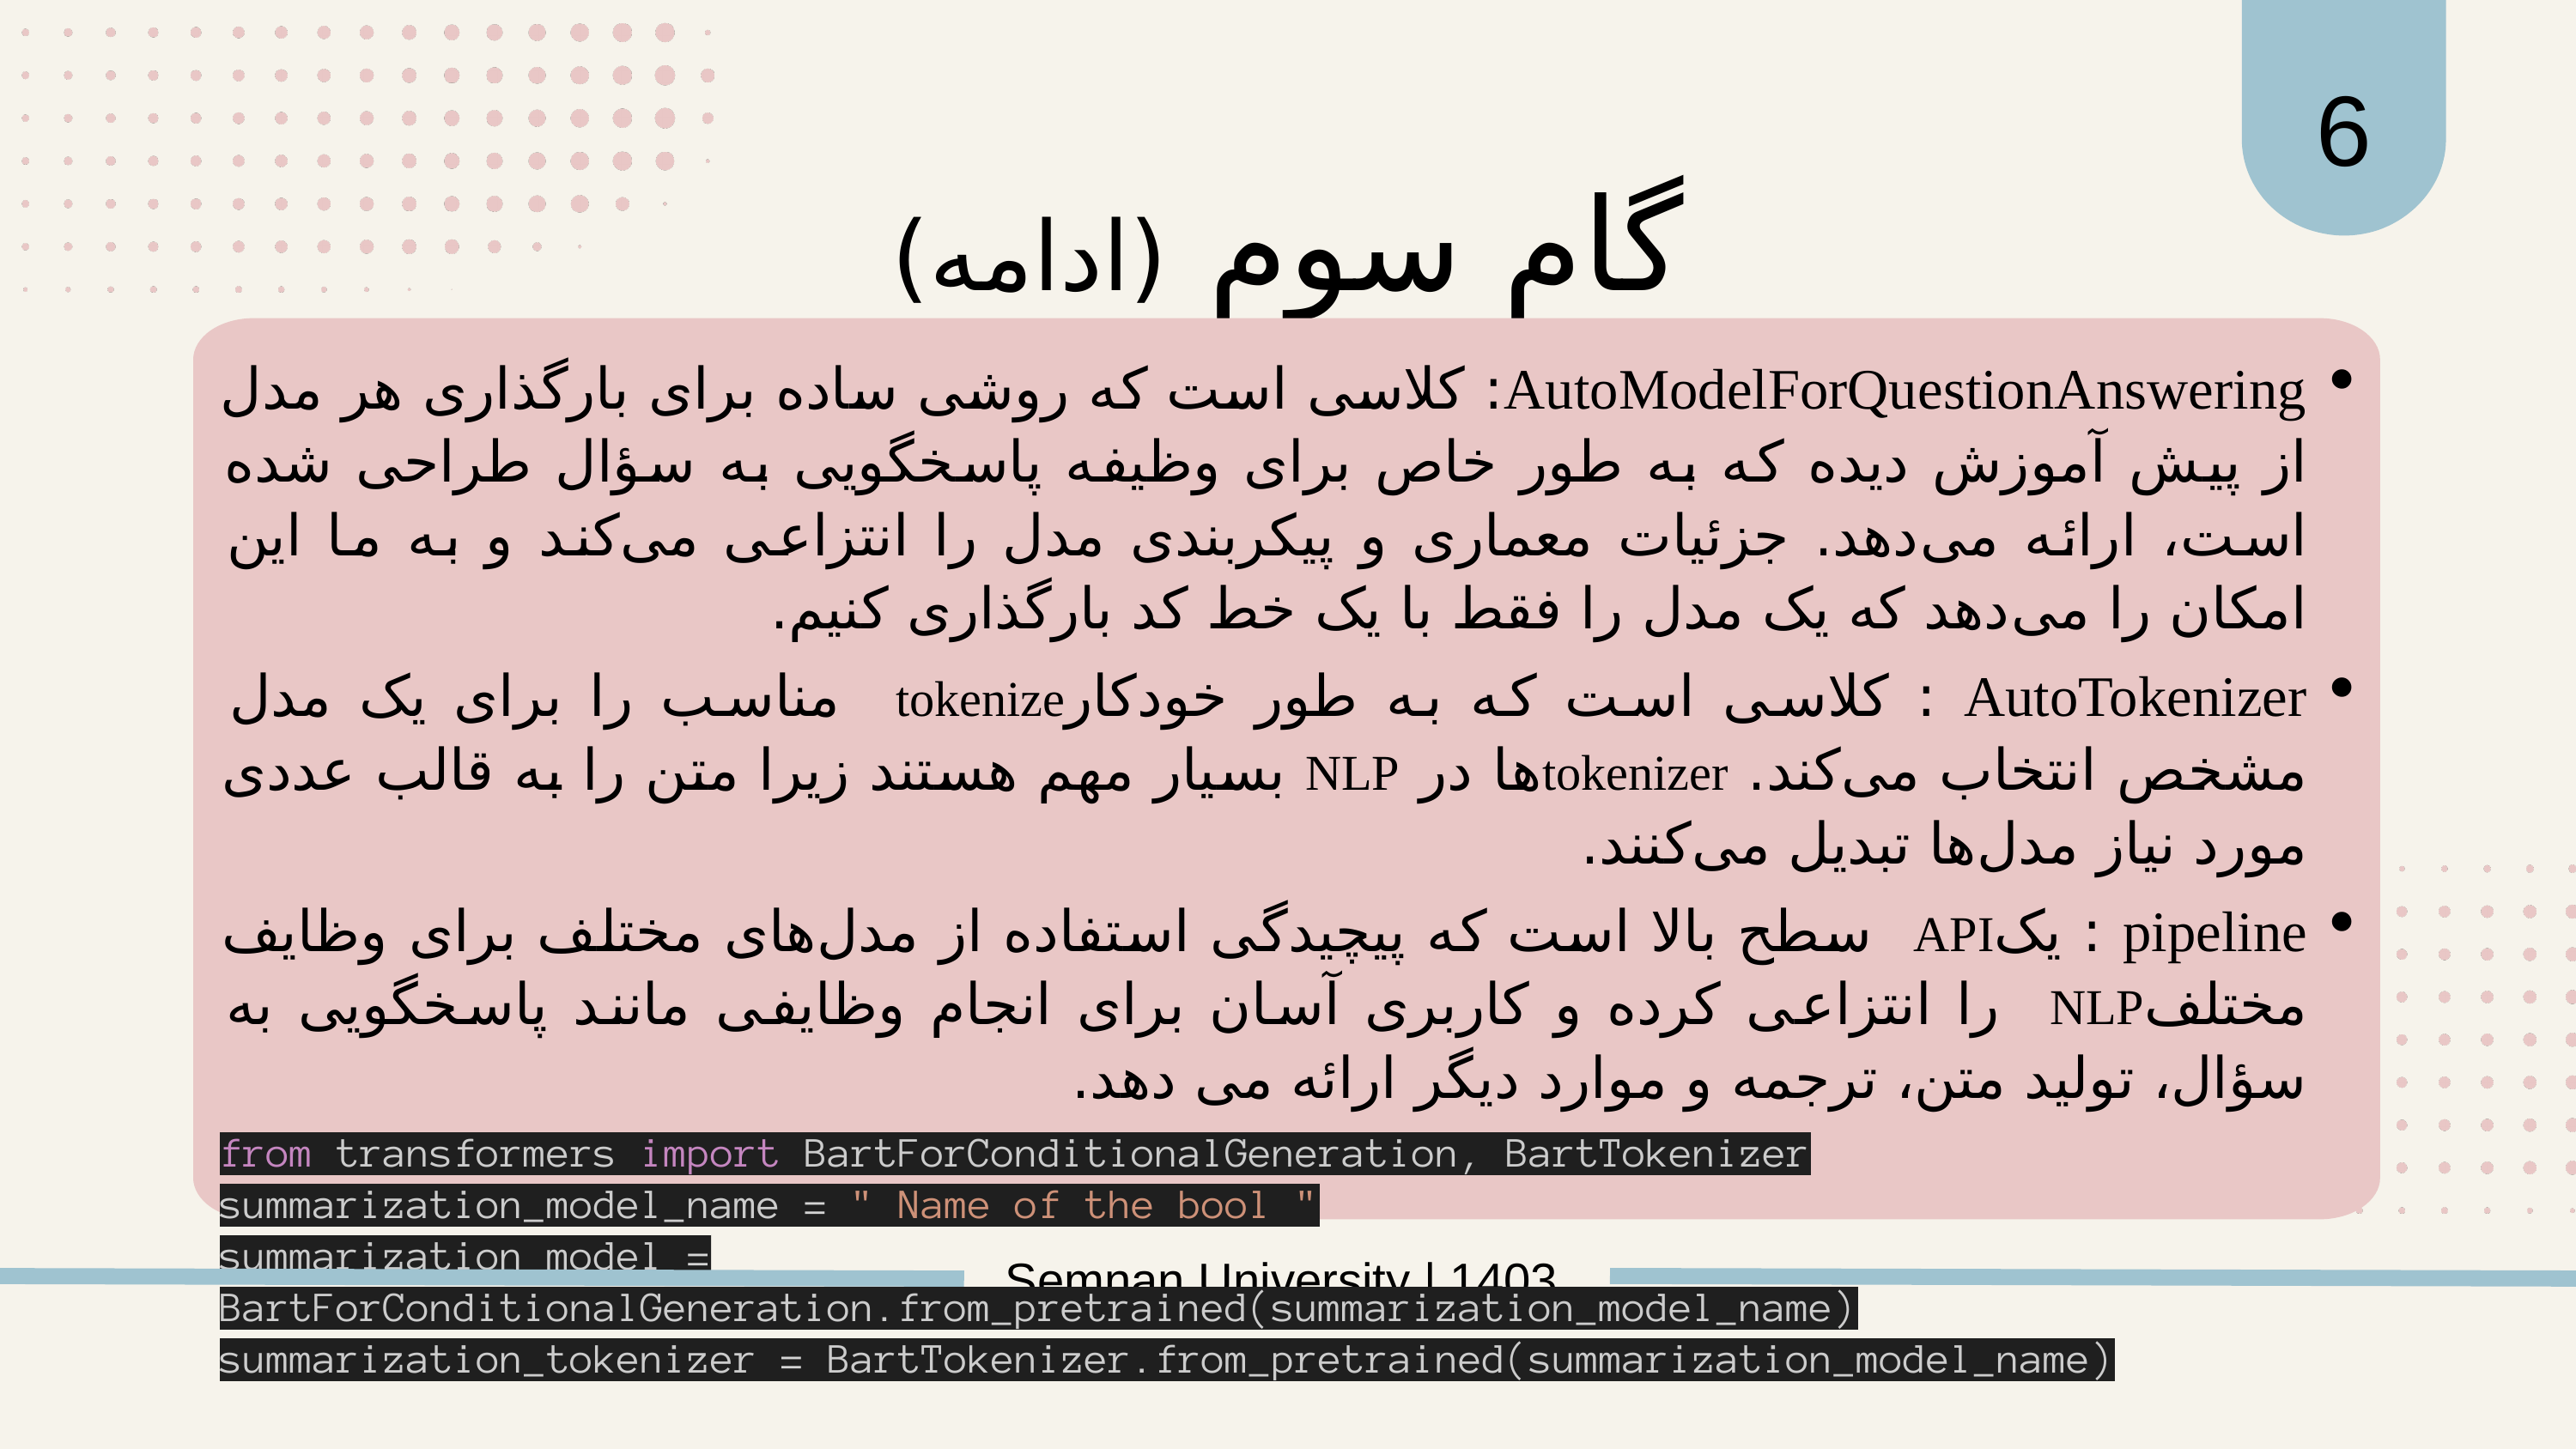

6

گام سوم (ادامه)

AutoModelForQuestionAnswering: کلاسی است که روشی ساده برای بارگذاری هر مدل از پیش آموزش دیده که به طور خاص برای وظیفه پاسخگویی به سؤال طراحی شده است، ارائه می‌دهد. جزئیات معماری و پیکربندی مدل را انتزاعی می‌کند و به ما این امکان را می‌دهد که یک مدل را فقط با یک خط کد بارگذاری کنیم.
AutoTokenizer : کلاسی است که به طور خودکارtokenize  مناسب را برای یک مدل مشخص انتخاب می‌کند. tokenizerها در NLP بسیار مهم هستند زیرا متن را به قالب عددی مورد نیاز مدل‌ها تبدیل می‌کنند.
pipeline : یکAPI  سطح بالا است که پیچیدگی استفاده از مدل‌های مختلف برای وظایف مختلفNLP  را انتزاعی کرده و کاربری آسان برای انجام وظایفی مانند پاسخگویی به سؤال، تولید متن، ترجمه و موارد دیگر ارائه می دهد.
from transformers import BartForConditionalGeneration, BartTokenizer
summarization_model_name = " Name of the bool "
summarization_model = BartForConditionalGeneration.from_pretrained(summarization_model_name)
summarization_tokenizer = BartTokenizer.from_pretrained(summarization_model_name)

Semnan University | 1403